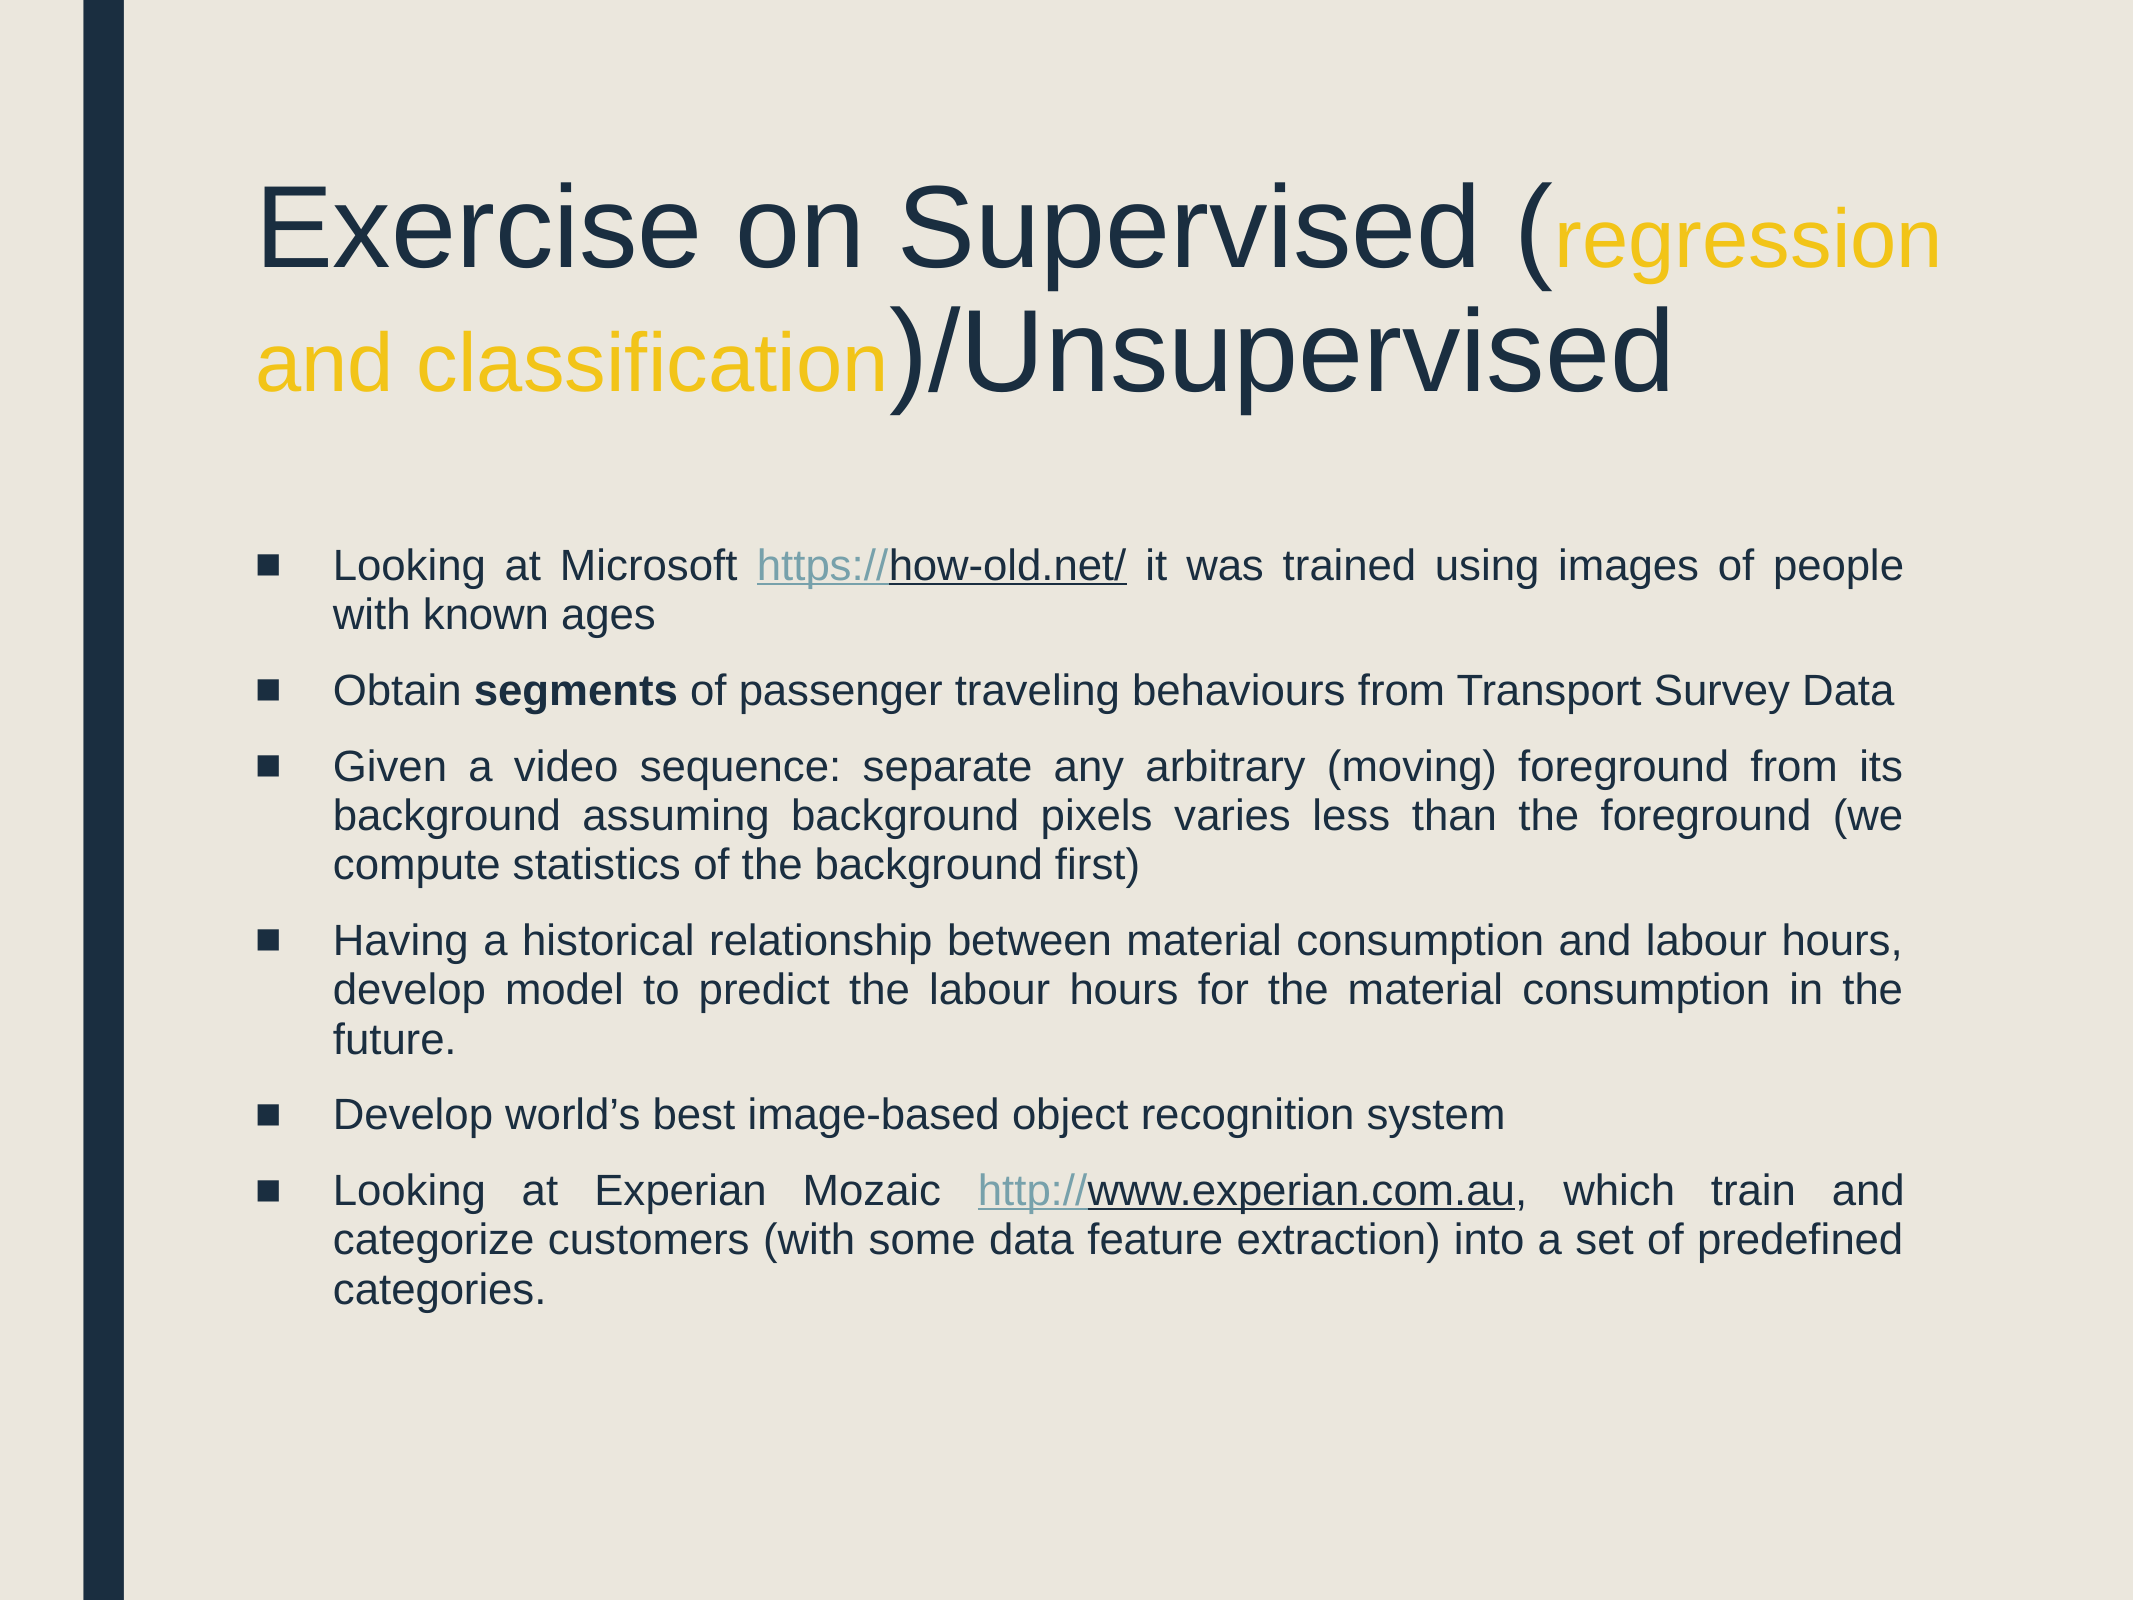

# Exercise on Supervised (regression and classification)/Unsupervised
Looking at Microsoft https://how-old.net/ it was trained using images of people with known ages
Obtain segments of passenger traveling behaviours from Transport Survey Data
Given a video sequence: separate any arbitrary (moving) foreground from its background assuming background pixels varies less than the foreground (we compute statistics of the background first)
Having a historical relationship between material consumption and labour hours, develop model to predict the labour hours for the material consumption in the future.
Develop world’s best image-based object recognition system
Looking at Experian Mozaic http://www.experian.com.au, which train and categorize customers (with some data feature extraction) into a set of predefined categories.